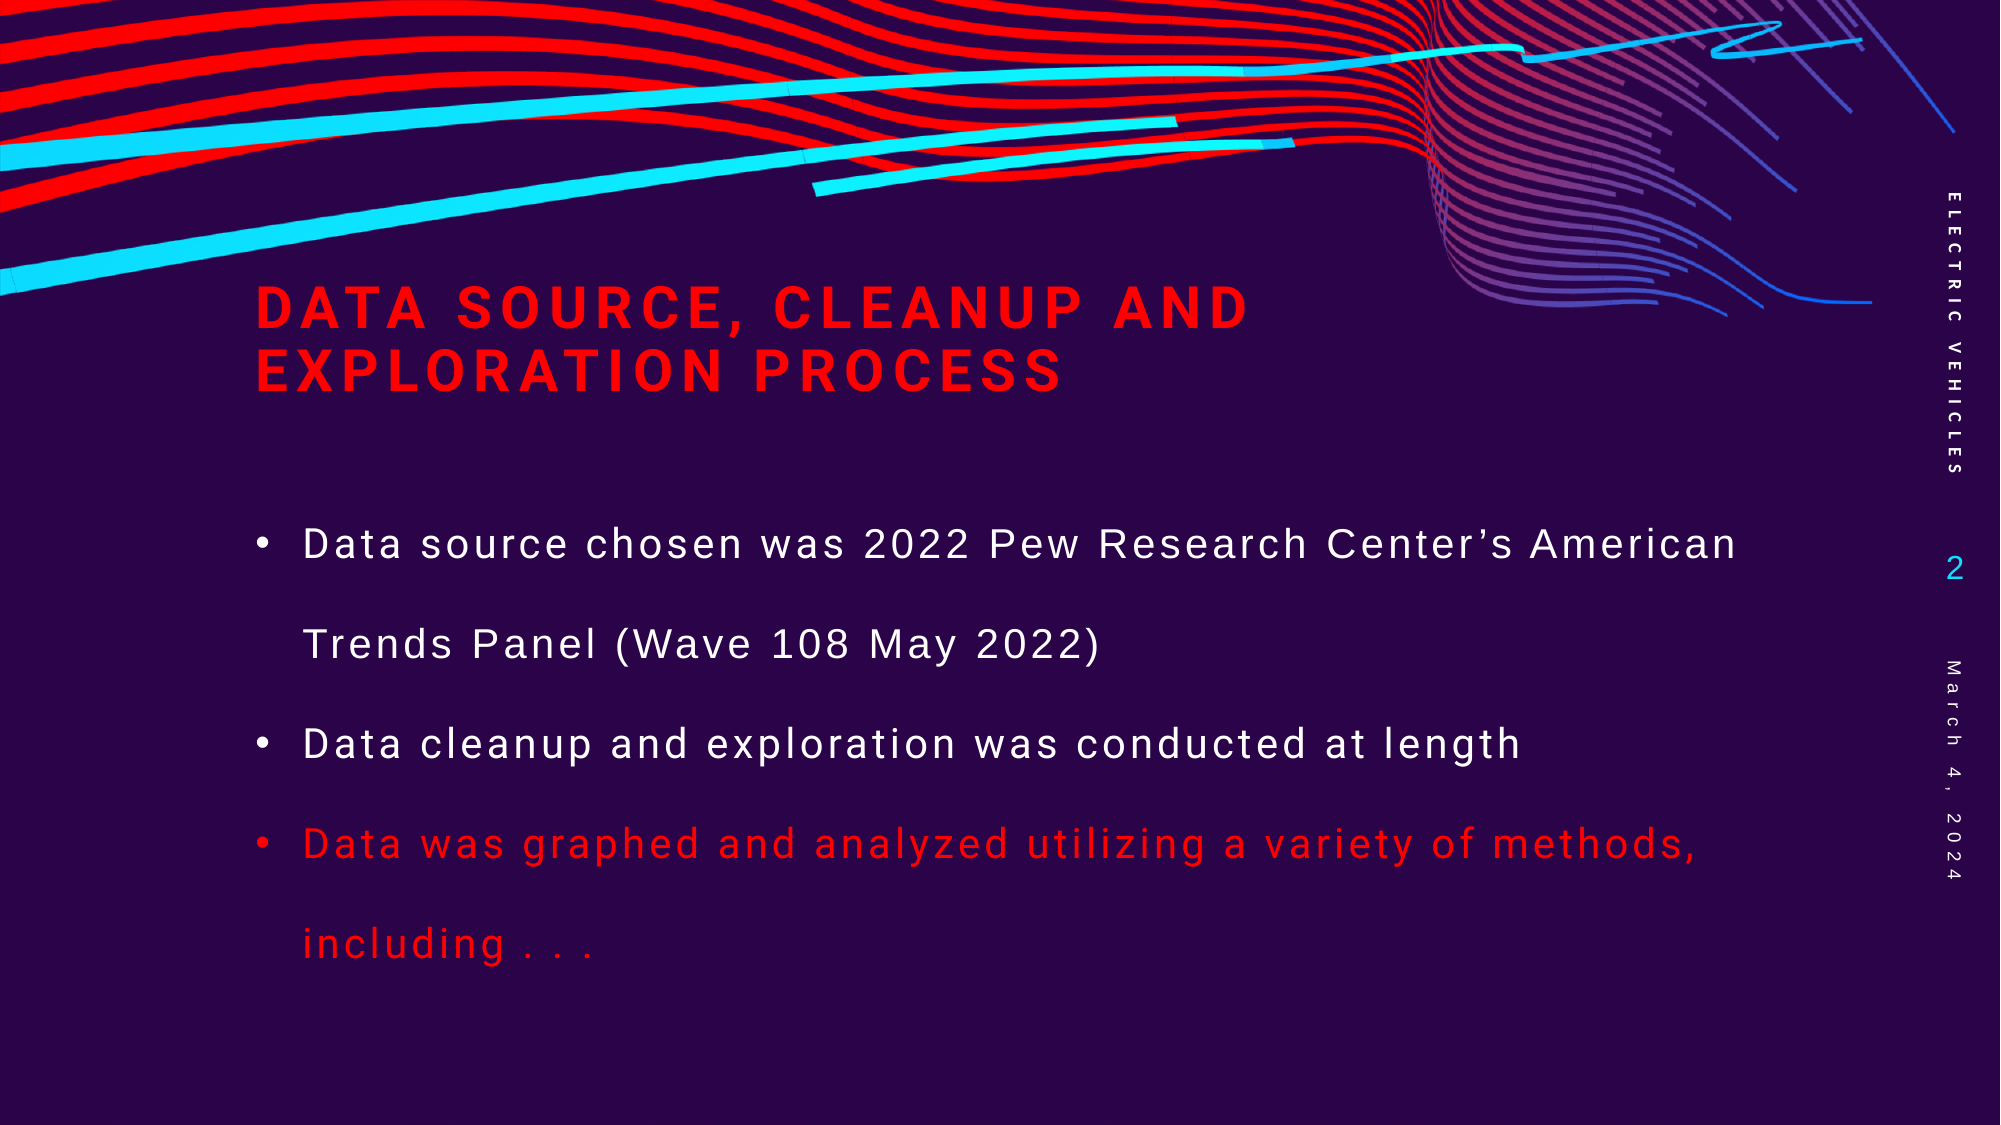

ELECTRIC VEHICLES
# data source, cleanup and exploration process
Data source chosen was 2022 Pew Research Center’s American Trends Panel (Wave 108 May 2022)
Data cleanup and exploration was conducted at length
Data was graphed and analyzed utilizing a variety of methods, including . . .

2
March 4, 2024